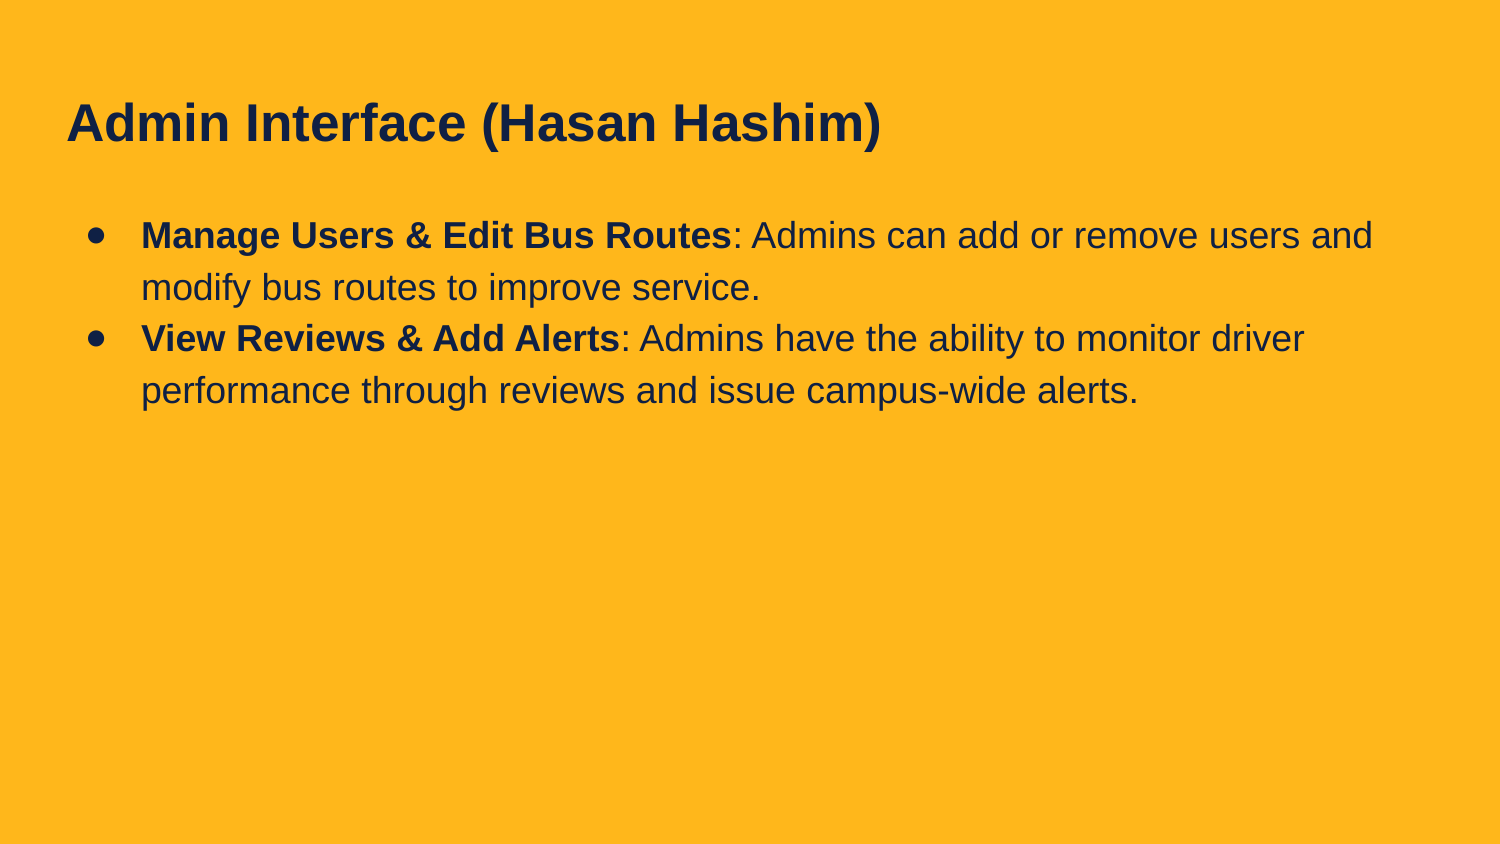

# Admin Interface (Hasan Hashim)
Manage Users & Edit Bus Routes: Admins can add or remove users and modify bus routes to improve service.
View Reviews & Add Alerts: Admins have the ability to monitor driver performance through reviews and issue campus-wide alerts.